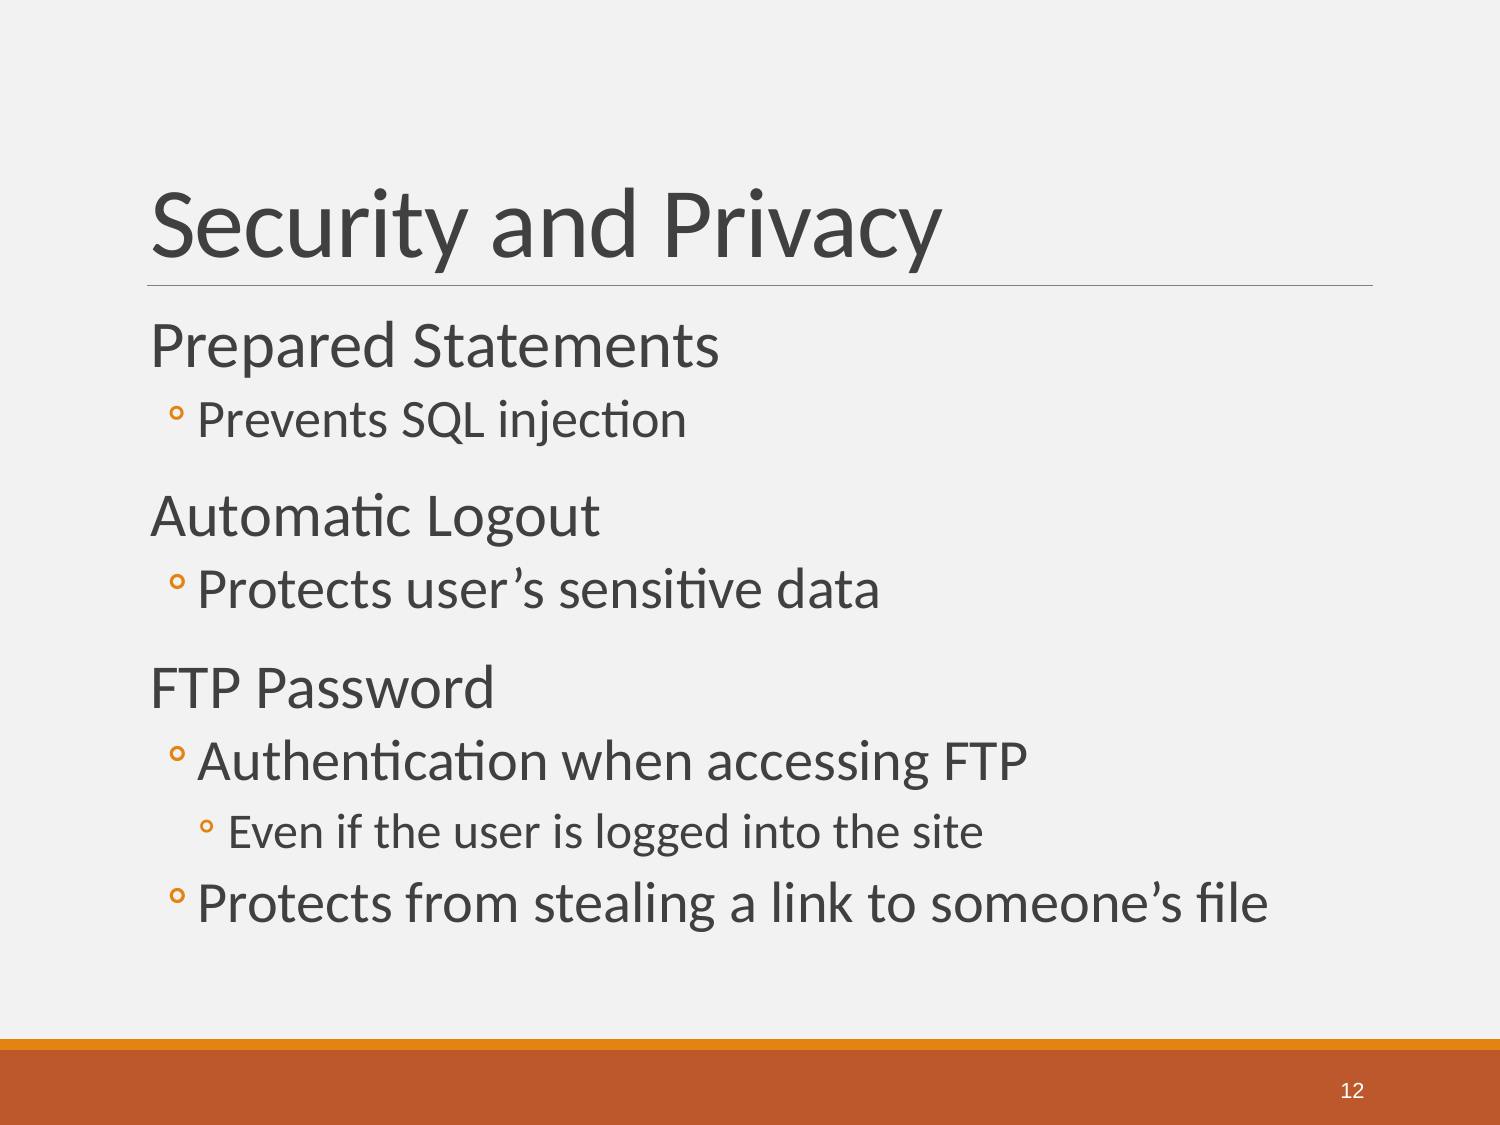

# Security and Privacy
Prepared Statements
Prevents SQL injection
Automatic Logout
Protects user’s sensitive data
FTP Password
Authentication when accessing FTP
Even if the user is logged into the site
Protects from stealing a link to someone’s file

12